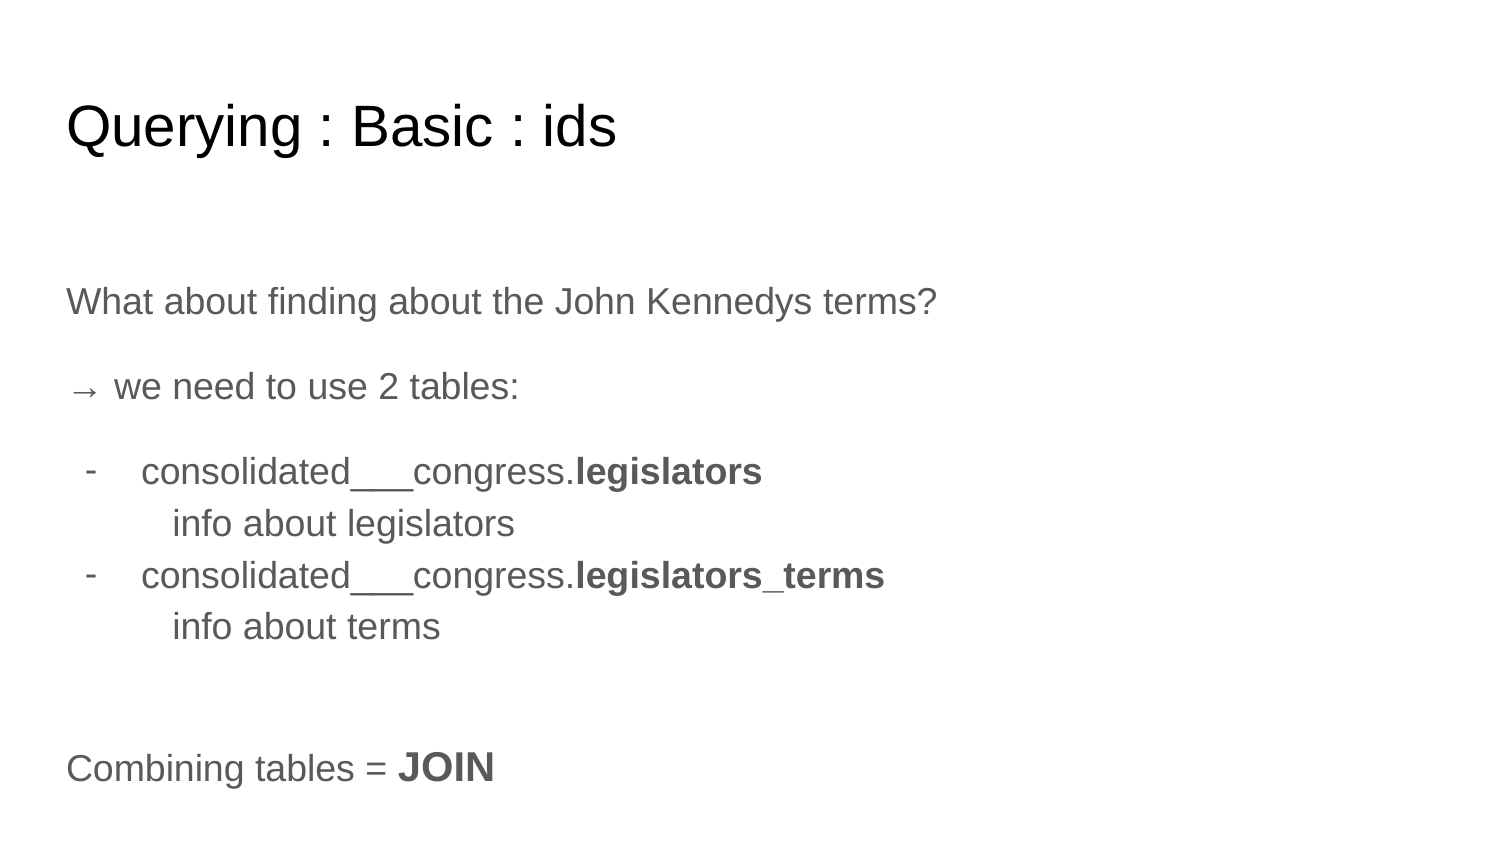

# Querying : Basic : ids

What about finding about the John Kennedys terms?
→ we need to use 2 tables:
consolidated___congress.legislators
   info about legislators
consolidated___congress.legislators_terms
   info about terms
Combining tables = JOIN